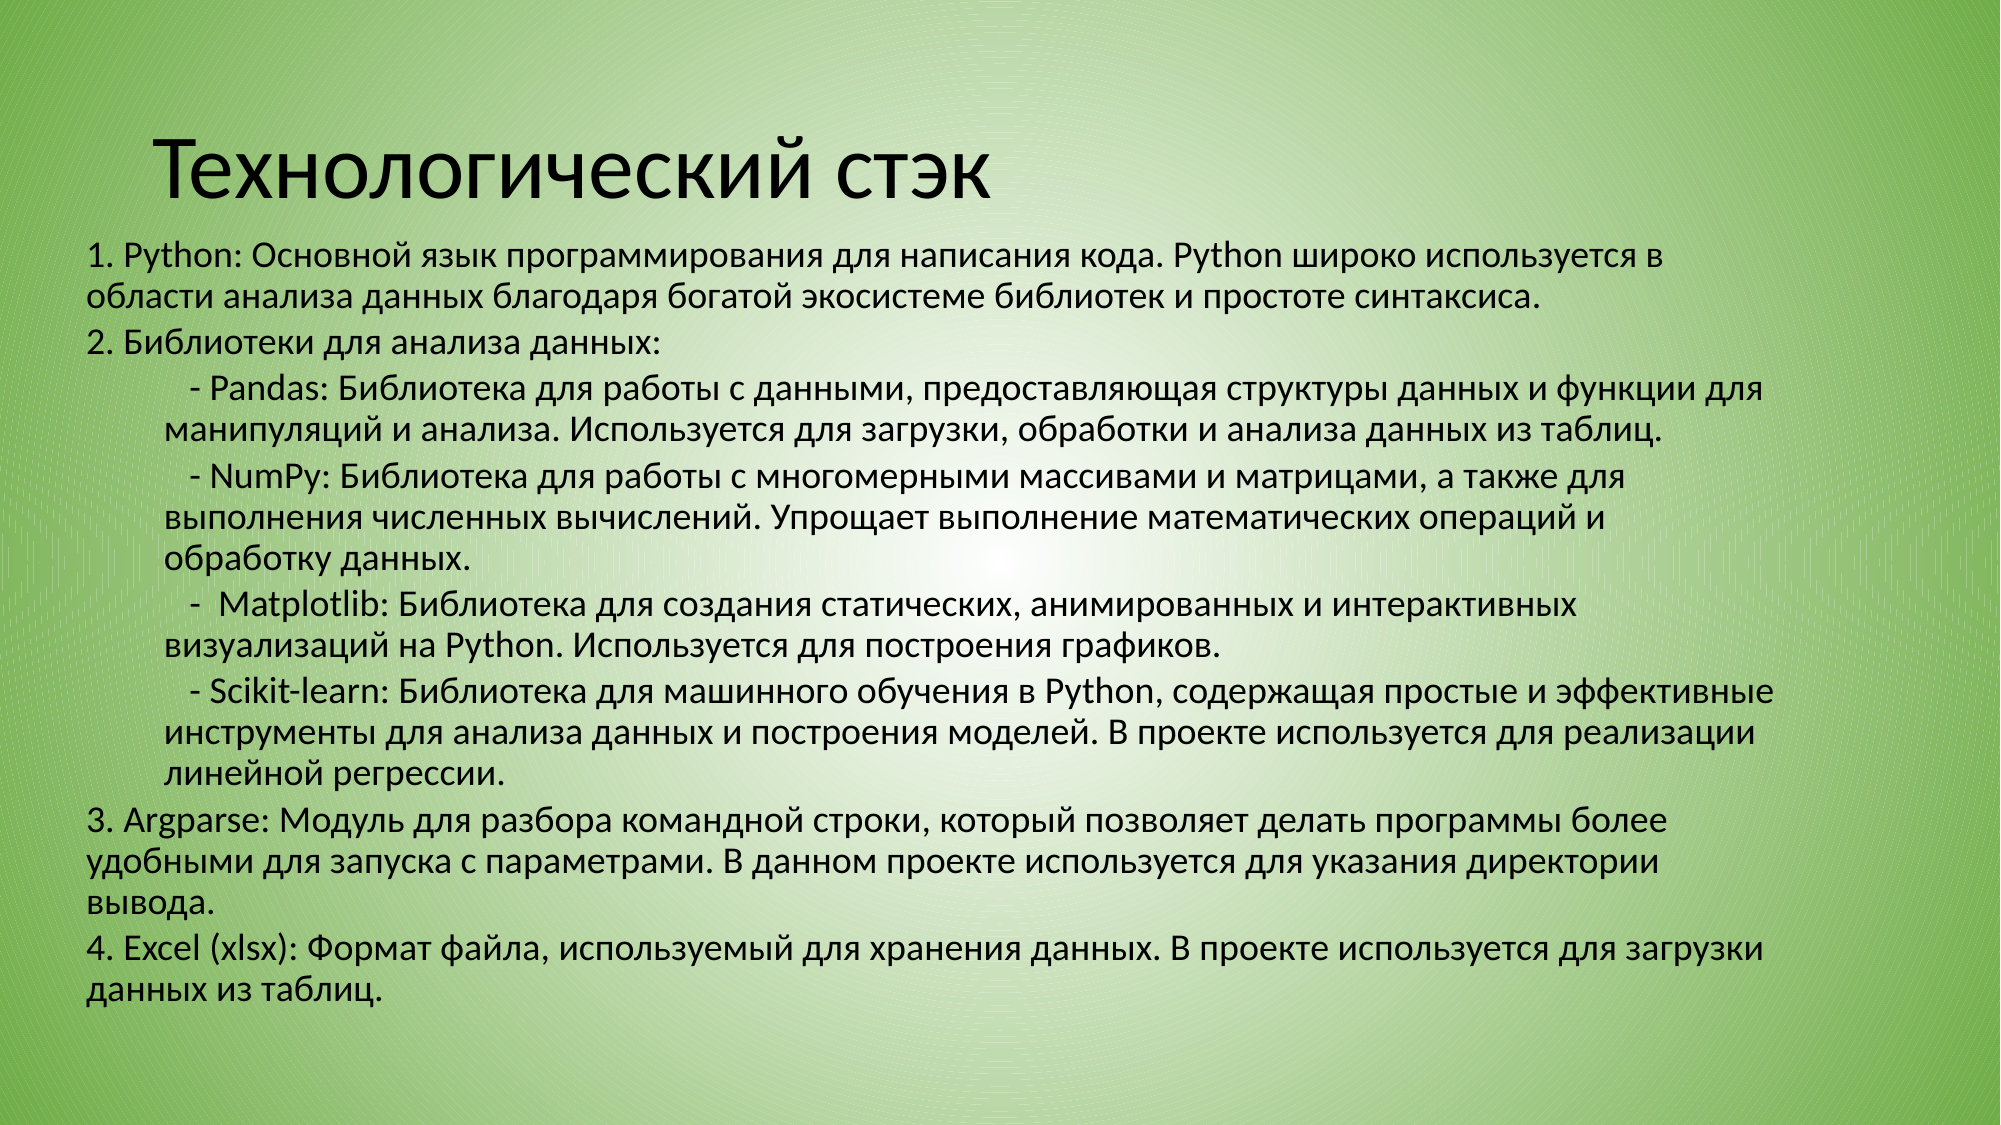

# Технологический стэк
1. Python: Основной язык программирования для написания кода. Python широко используется в области анализа данных благодаря богатой экосистеме библиотек и простоте синтаксиса.
2. Библиотеки для анализа данных:
   - Pandas: Библиотека для работы с данными, предоставляющая структуры данных и функции для манипуляций и анализа. Используется для загрузки, обработки и анализа данных из таблиц.
   - NumPy: Библиотека для работы с многомерными массивами и матрицами, а также для выполнения численных вычислений. Упрощает выполнение математических операций и обработку данных.
   -  Matplotlib: Библиотека для создания статических, анимированных и интерактивных визуализаций на Python. Используется для построения графиков.
   - Scikit-learn: Библиотека для машинного обучения в Python, содержащая простые и эффективные инструменты для анализа данных и построения моделей. В проекте используется для реализации линейной регрессии.
3. Argparse: Модуль для разбора командной строки, который позволяет делать программы более удобными для запуска с параметрами. В данном проекте используется для указания директории вывода.
4. Excel (xlsx): Формат файла, используемый для хранения данных. В проекте используется для загрузки данных из таблиц.